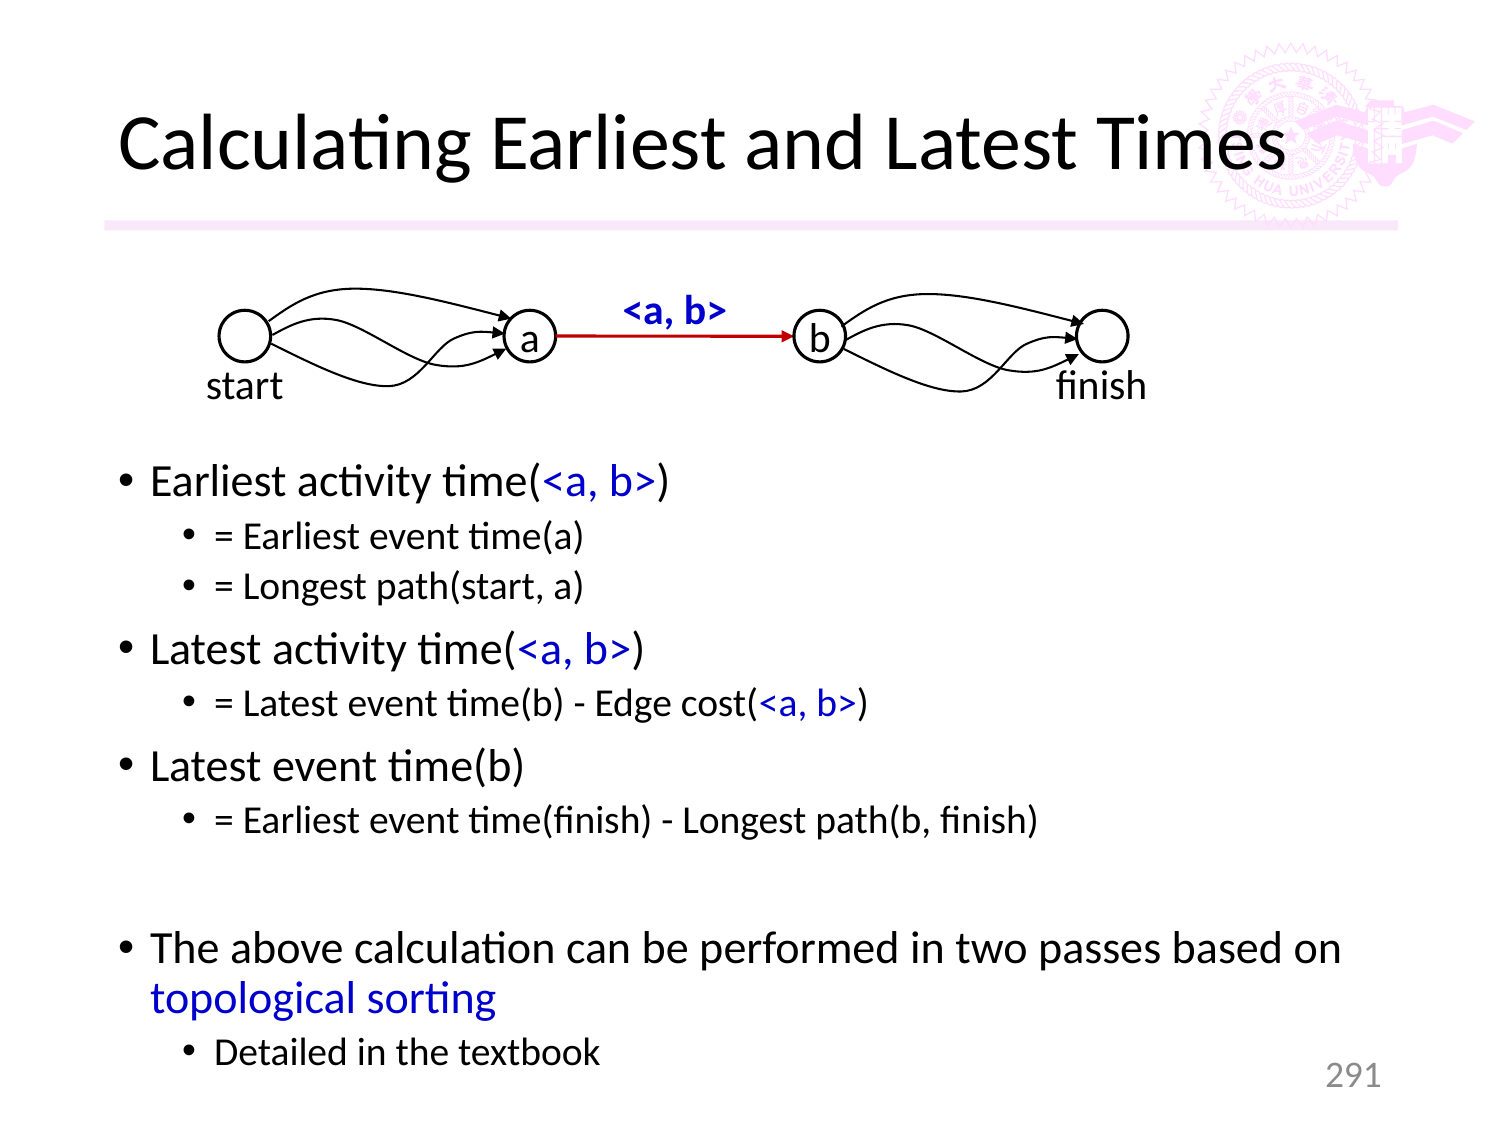

# Calculating Earliest and Latest Times
<a, b>

a
b

start
finish
Earliest activity time(<a, b>)
= Earliest event time(a)
= Longest path(start, a)
Latest activity time(<a, b>)
= Latest event time(b) - Edge cost(<a, b>)
Latest event time(b)
= Earliest event time(finish) - Longest path(b, finish)

The above calculation can be performed in two passes based on topological sorting
Detailed in the textbook
291